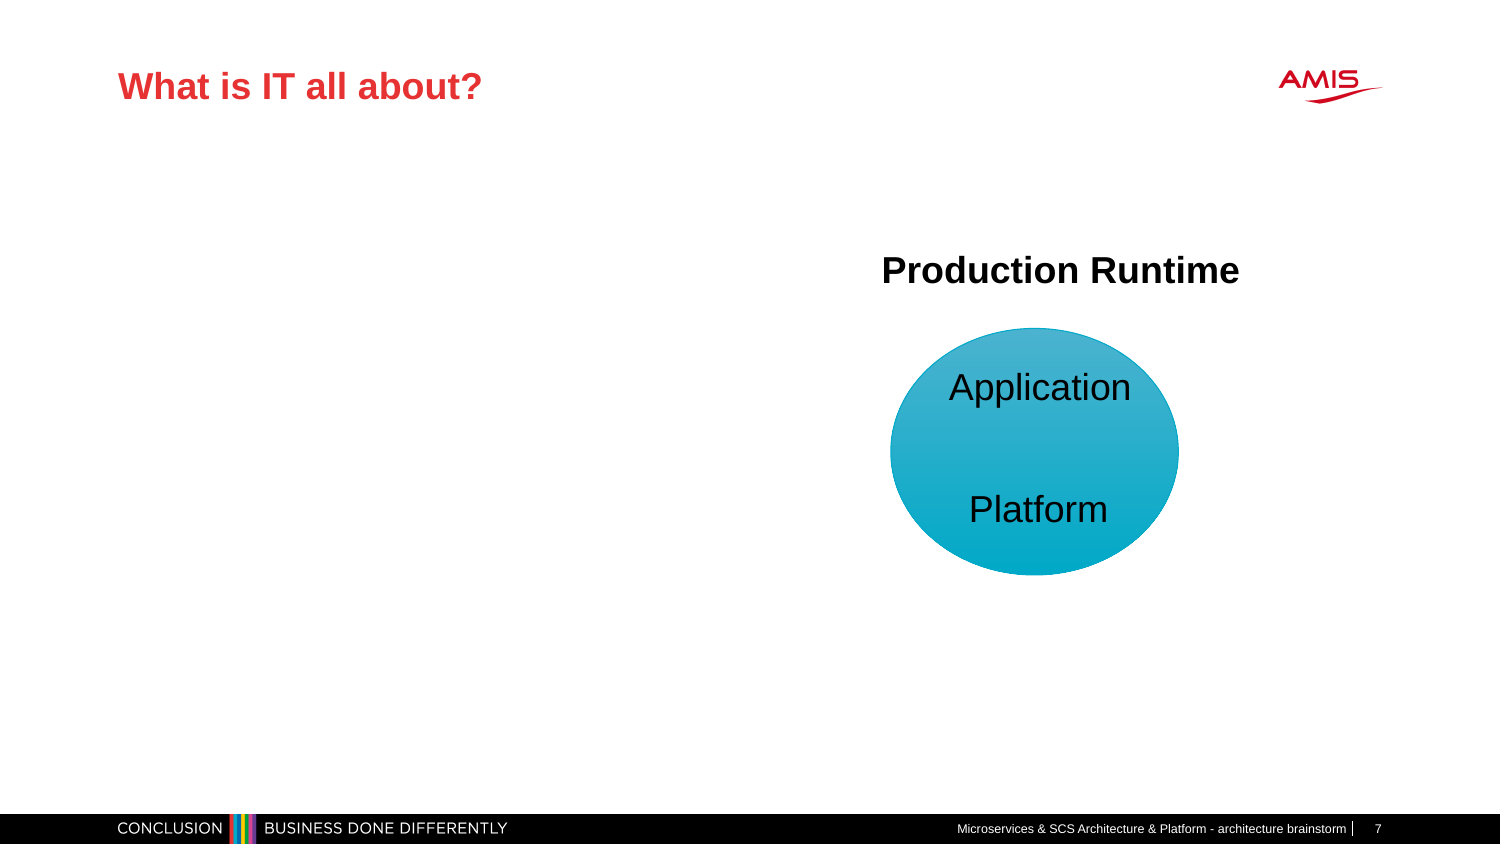

# What is IT all about?

Production Runtime

Application
Platform
Microservices & SCS Architecture & Platform - architecture brainstorm
7